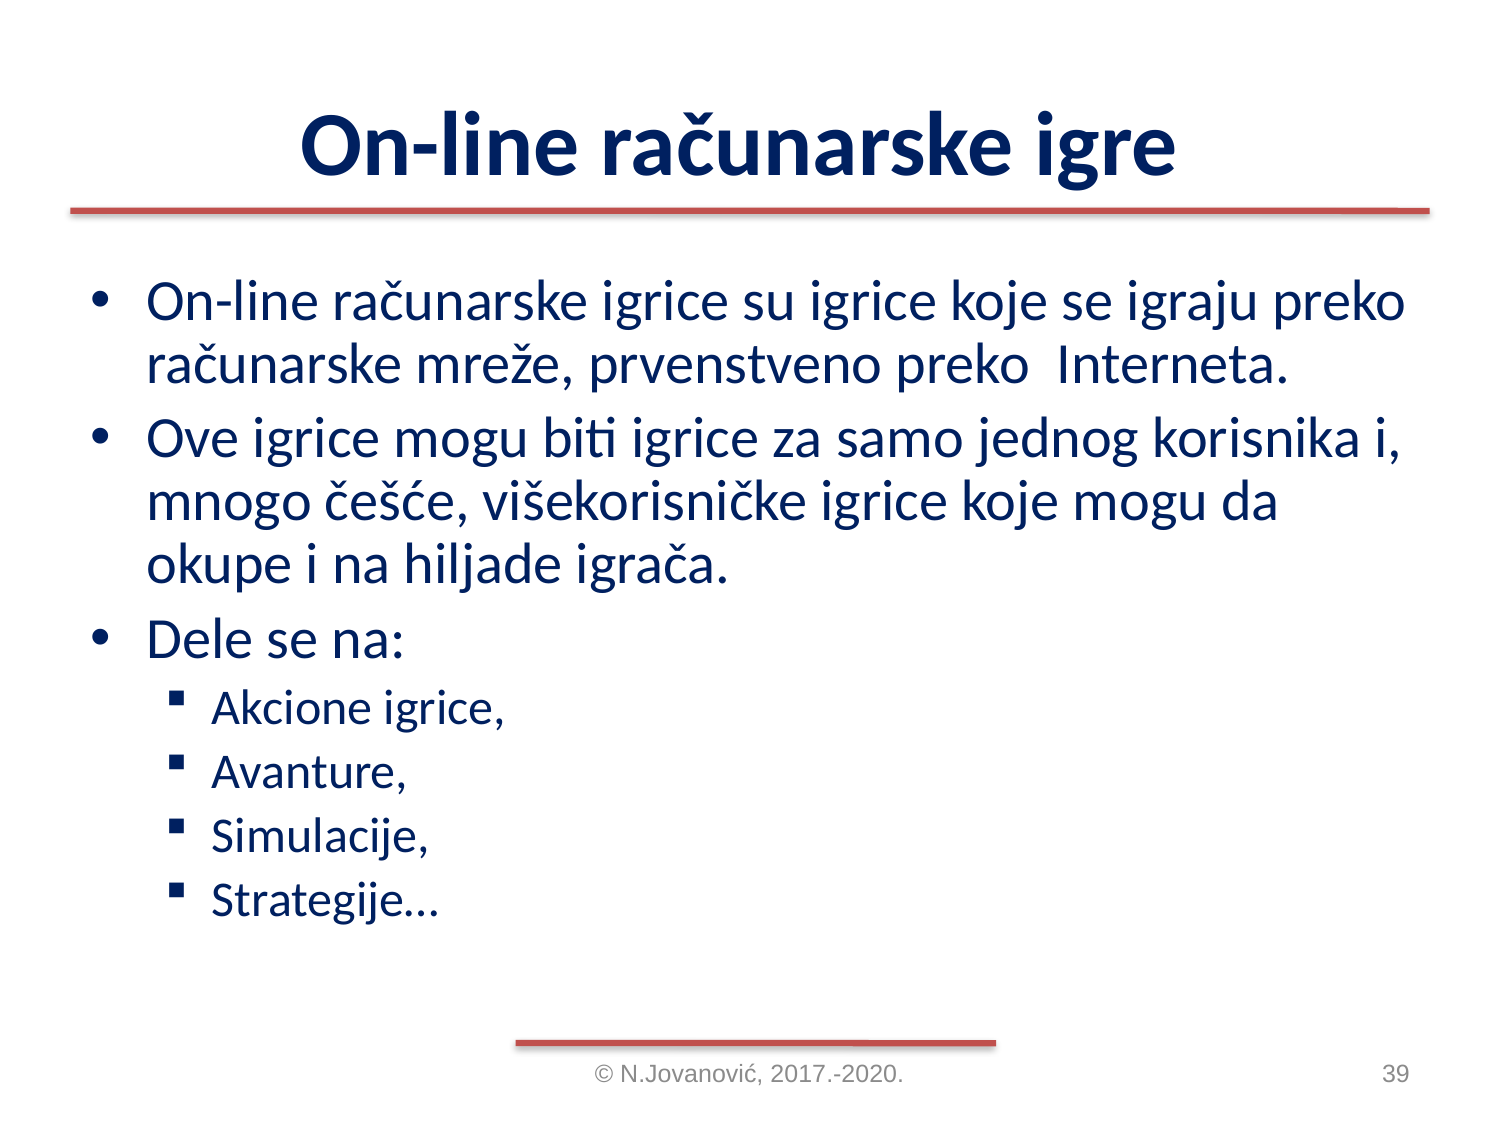

# On-line računarske igre
On-line računarske igrice su igrice koje se igraju preko računarske mreže, prvenstveno preko  Interneta.
Ove igrice mogu biti igrice za samo jednog korisnika i, mnogo češće, višekorisničke igrice koje mogu da okupe i na hiljade igrača.
Dele se na:
Akcione igrice,
Avanture,
Simulacije,
Strategije…

© N.Jovanović, 2017.-2020.
39